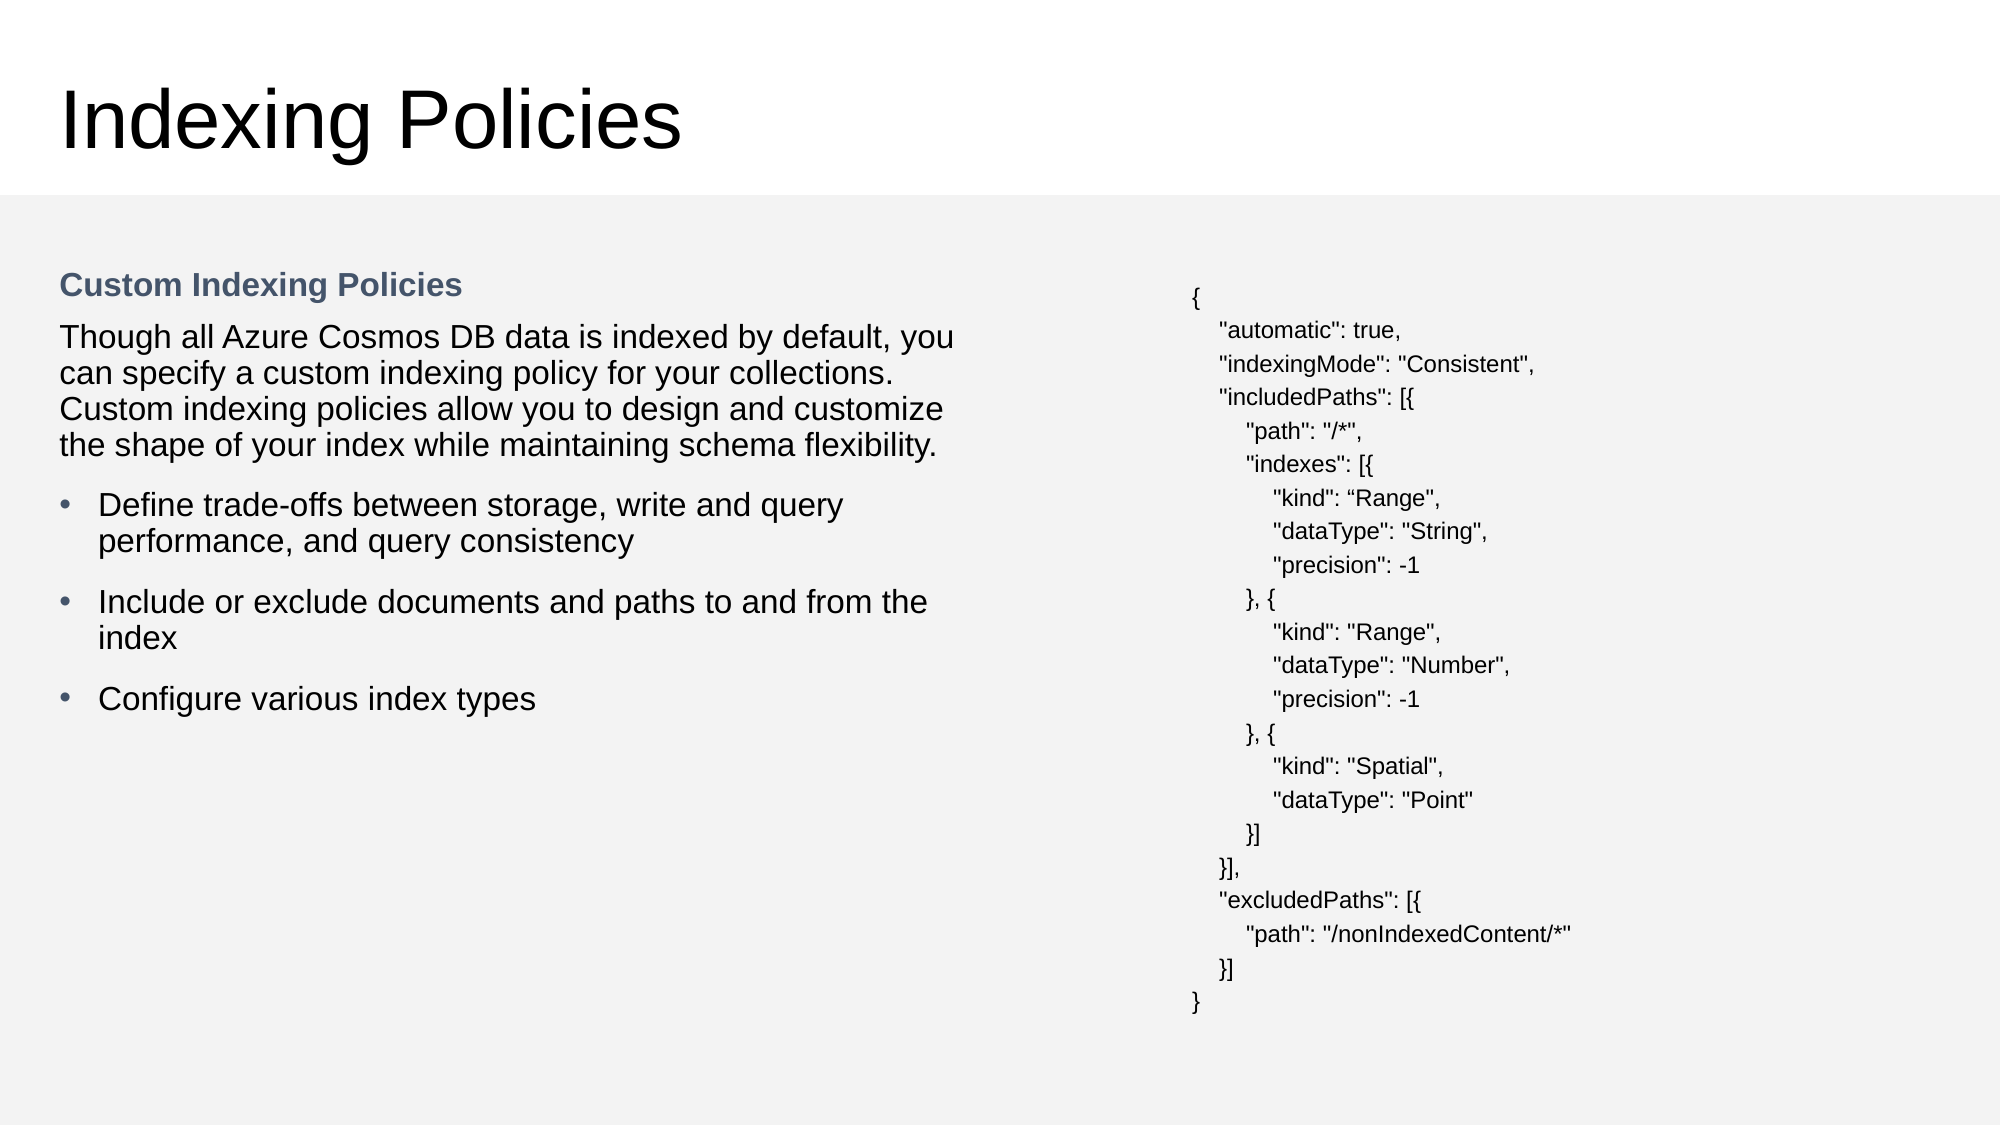

# Indexing Policies
Custom Indexing Policies
Though all Azure Cosmos DB data is indexed by default, you can specify a custom indexing policy for your collections. Custom indexing policies allow you to design and customize the shape of your index while maintaining schema flexibility.
Define trade-offs between storage, write and query performance, and query consistency
Include or exclude documents and paths to and from the index
Configure various index types
{
    "automatic": true,
    "indexingMode": "Consistent",
    "includedPaths": [{
        "path": "/*",
        "indexes": [{
            "kind": “Range",
            "dataType": "String",
            "precision": -1
        }, {
            "kind": "Range",
            "dataType": "Number",
            "precision": -1
        }, {
            "kind": "Spatial",
            "dataType": "Point"
        }]
    }],
    "excludedPaths": [{
        "path": "/nonIndexedContent/*"
    }]
}